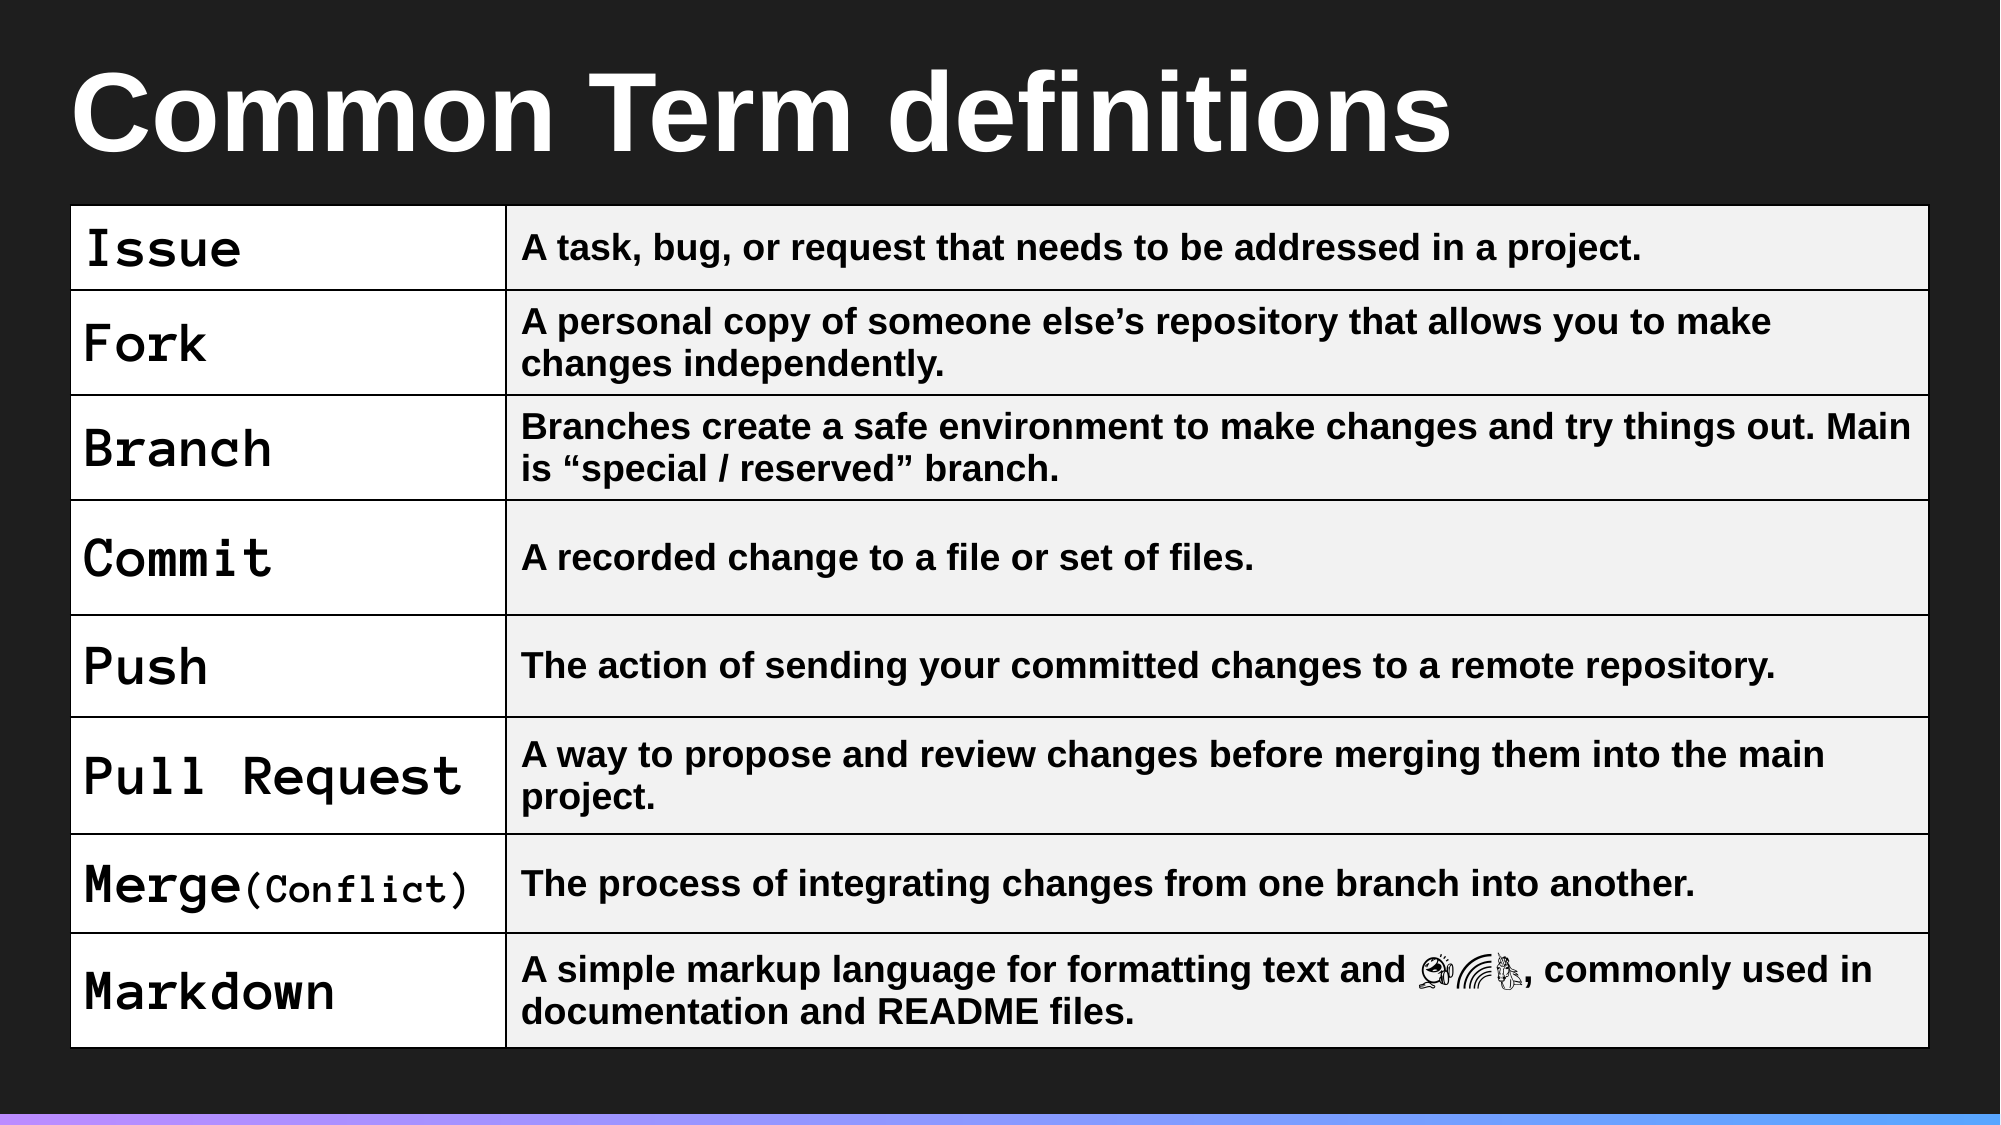

Common Term definitions
| Issue | A task, bug, or request that needs to be addressed in a project. |
| --- | --- |
| Fork | A personal copy of someone else’s repository that allows you to make changes independently. |
| Branch | Branches create a safe environment to make changes and try things out. Main is “special / reserved” branch. |
| Commit | A recorded change to a file or set of files. |
| Push | The action of sending your committed changes to a remote repository. |
| Pull Request | A way to propose and review changes before merging them into the main project. |
| Merge(Conflict) | The process of integrating changes from one branch into another. |
| Markdown | A simple markup language for formatting text and 🤣🌈🦄, commonly used in documentation and README files. |